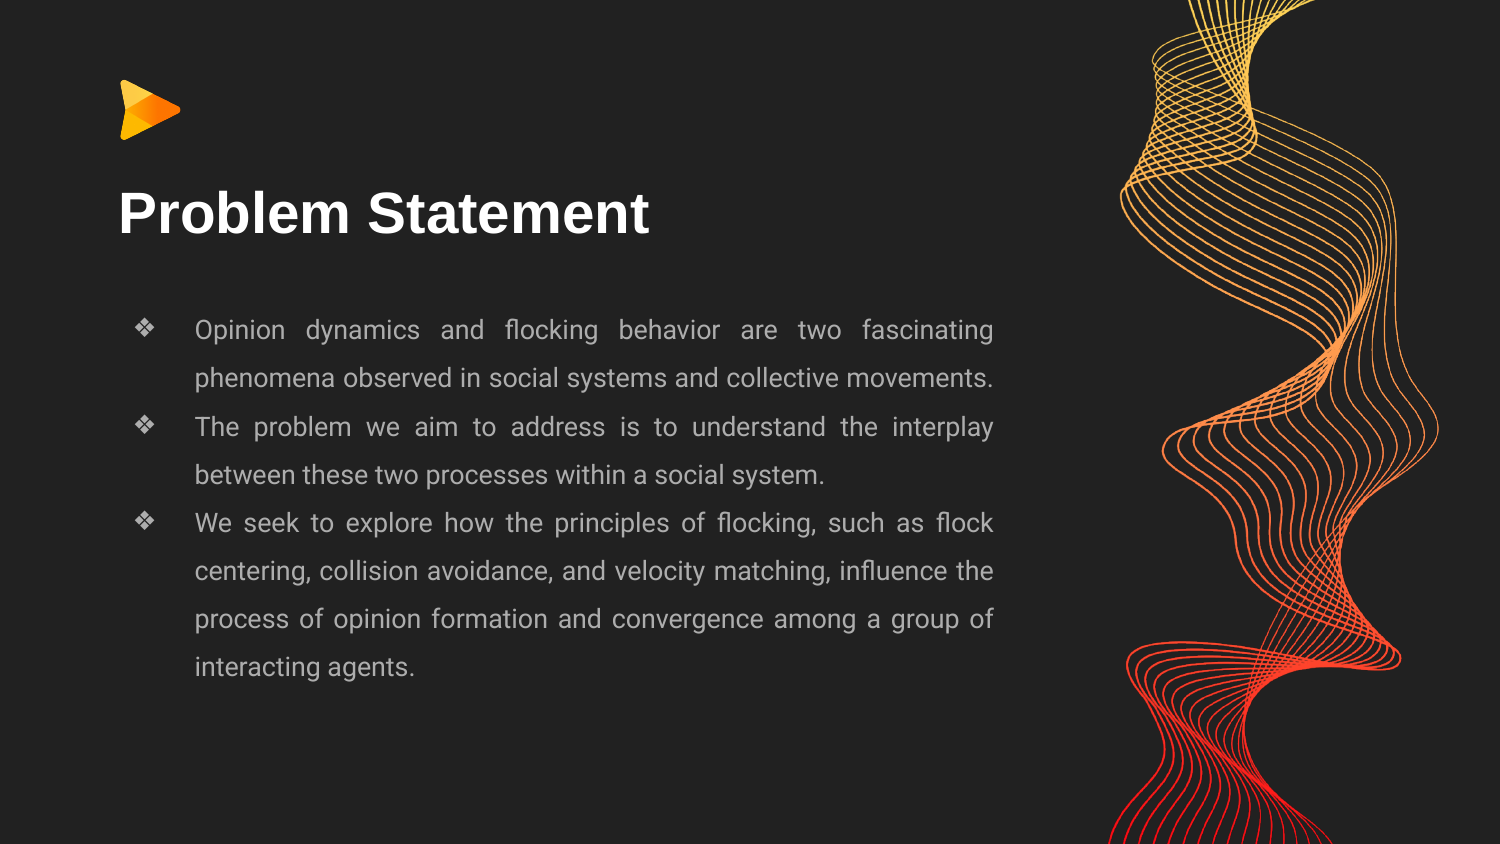

# Problem Statement
Opinion dynamics and flocking behavior are two fascinating phenomena observed in social systems and collective movements.
The problem we aim to address is to understand the interplay between these two processes within a social system.
We seek to explore how the principles of flocking, such as flock centering, collision avoidance, and velocity matching, influence the process of opinion formation and convergence among a group of interacting agents.